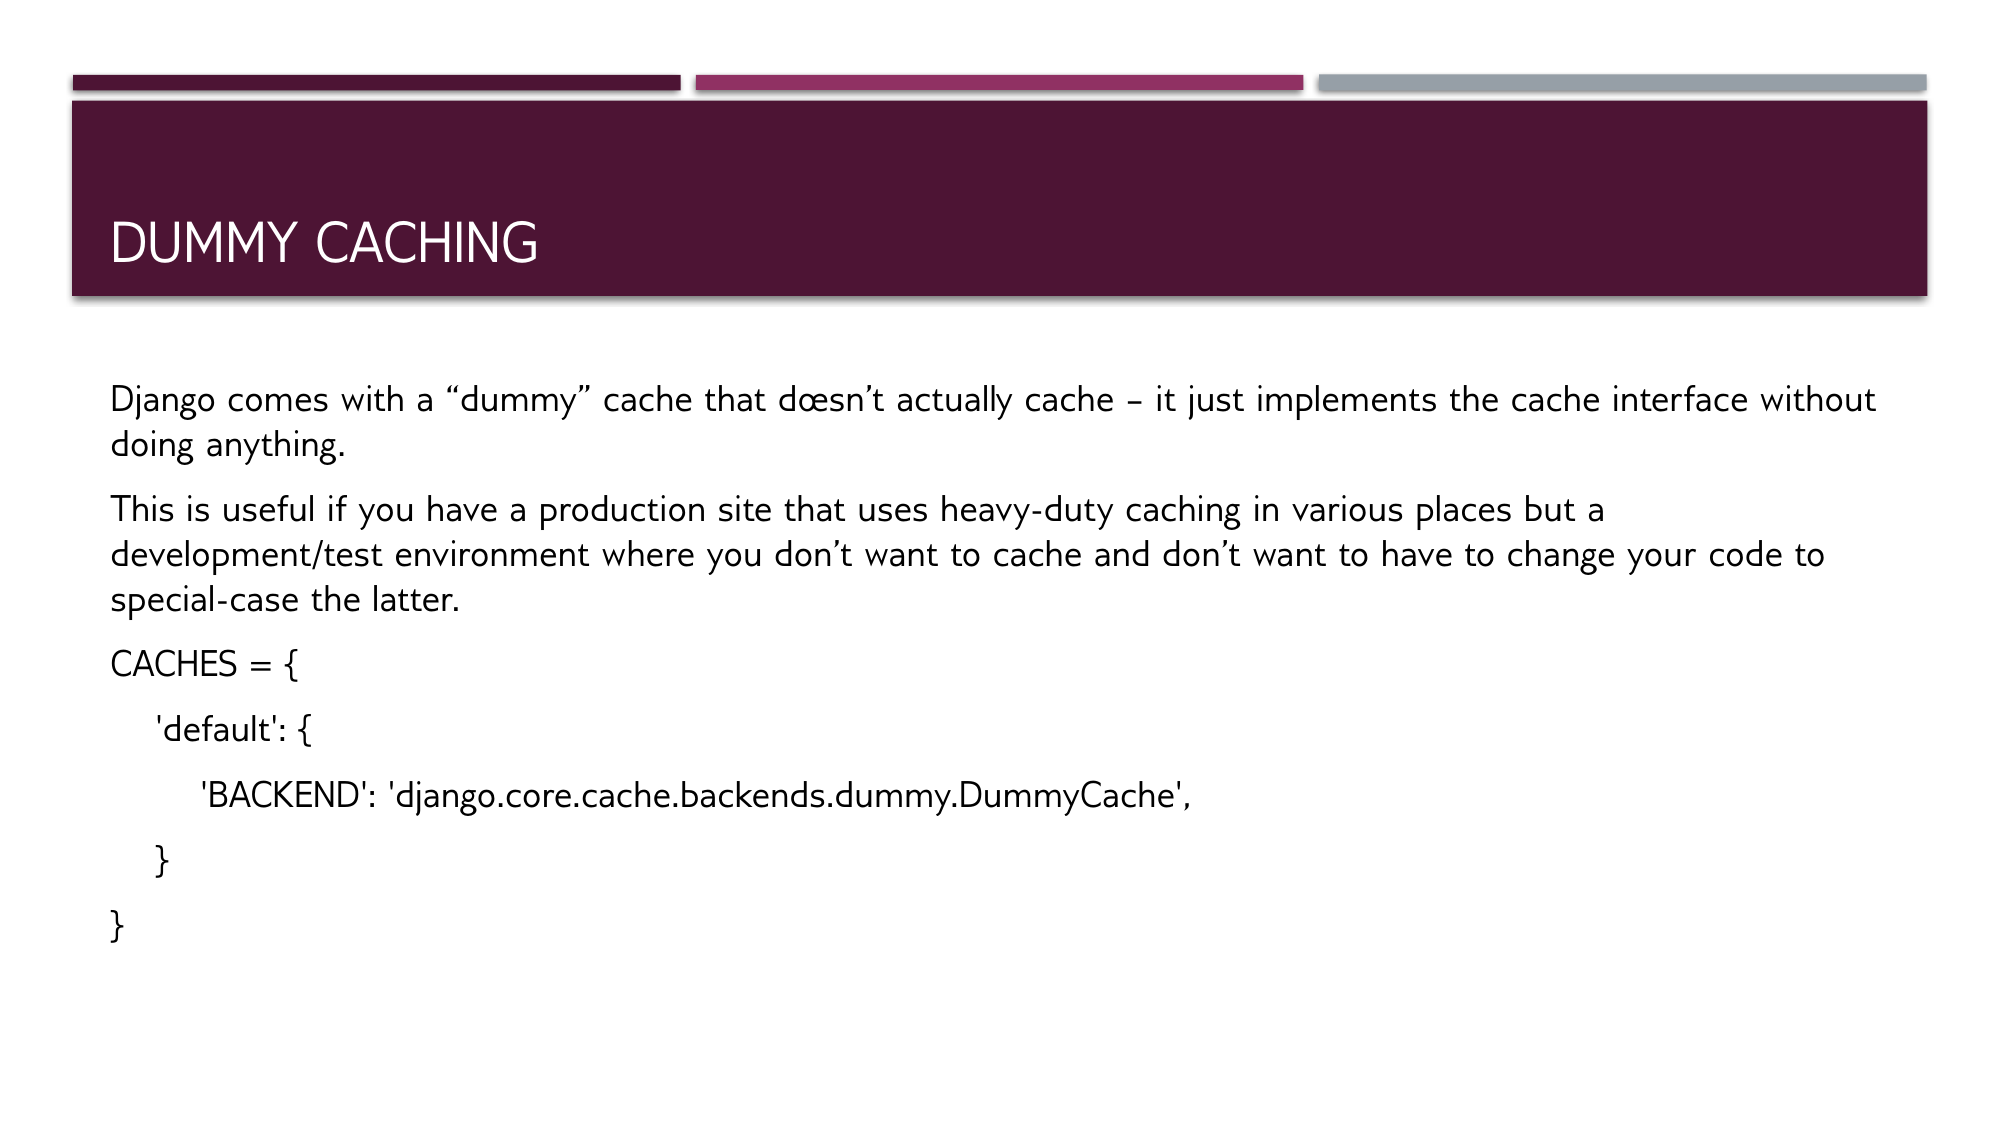

# Dummy caching
Django comes with a “dummy” cache that doesn’t actually cache – it just implements the cache interface without doing anything.
This is useful if you have a production site that uses heavy-duty caching in various places but a development/test environment where you don’t want to cache and don’t want to have to change your code to special-case the latter.
CACHES = {
    'default': {
        'BACKEND': 'django.core.cache.backends.dummy.DummyCache',
    }
}